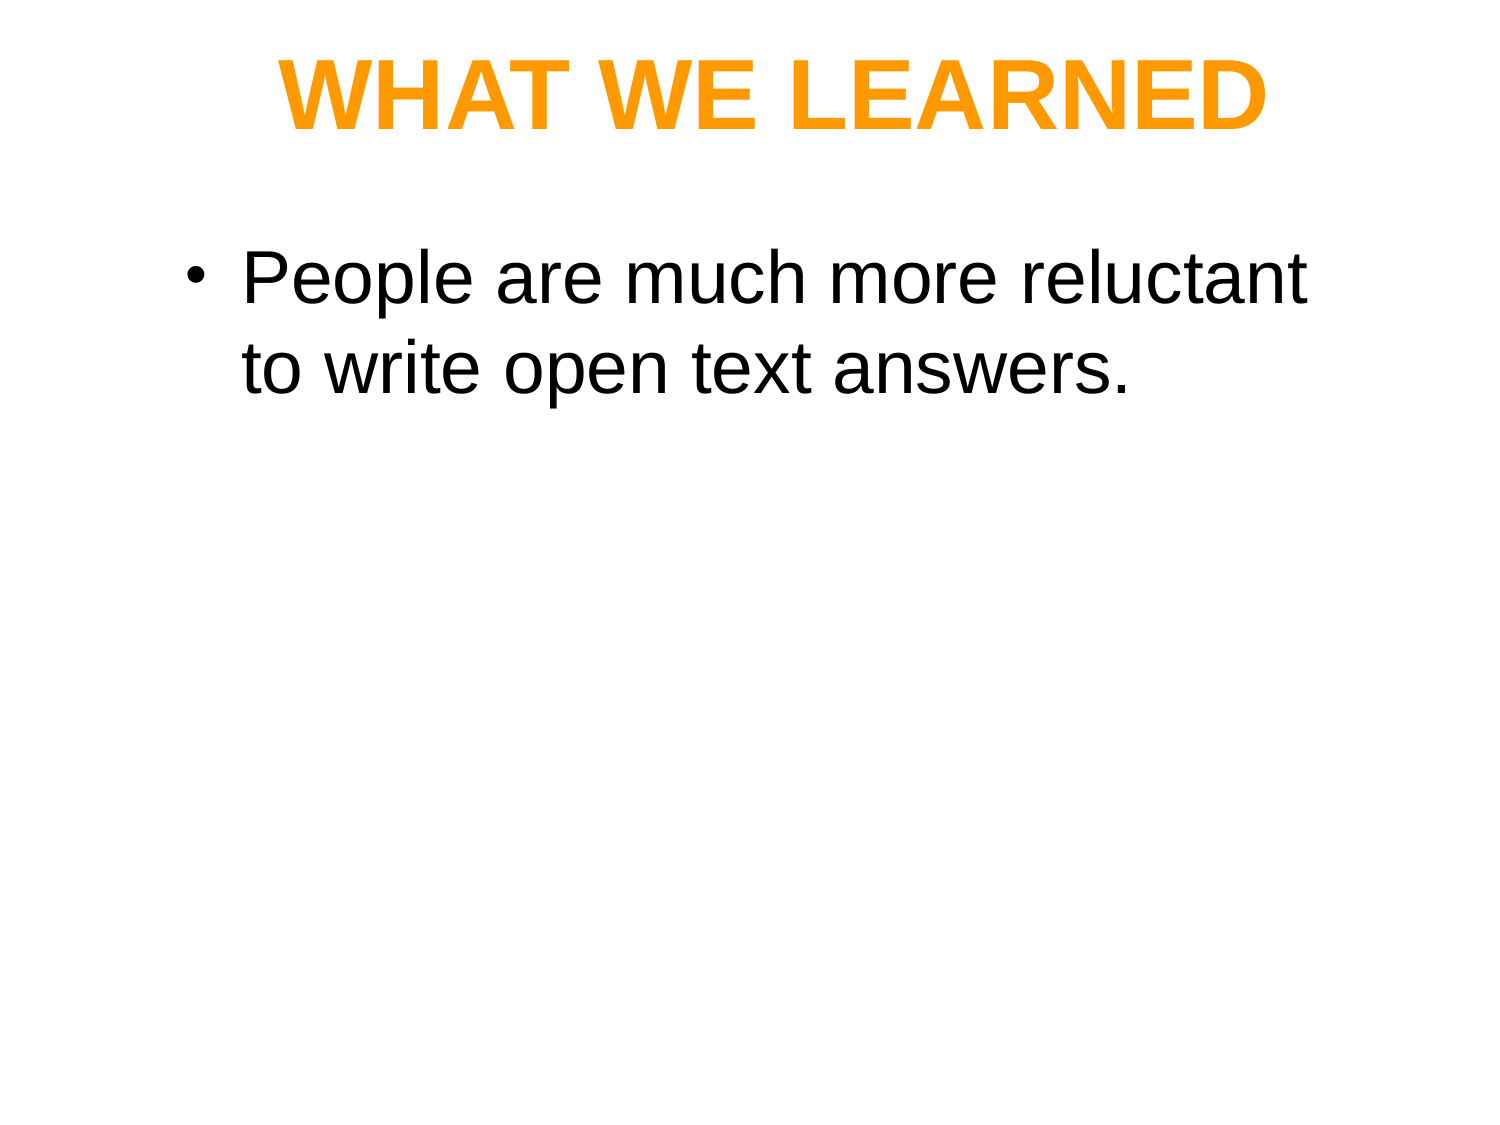

# WHAT WE LEARNED
People are much more reluctant to write open text answers.